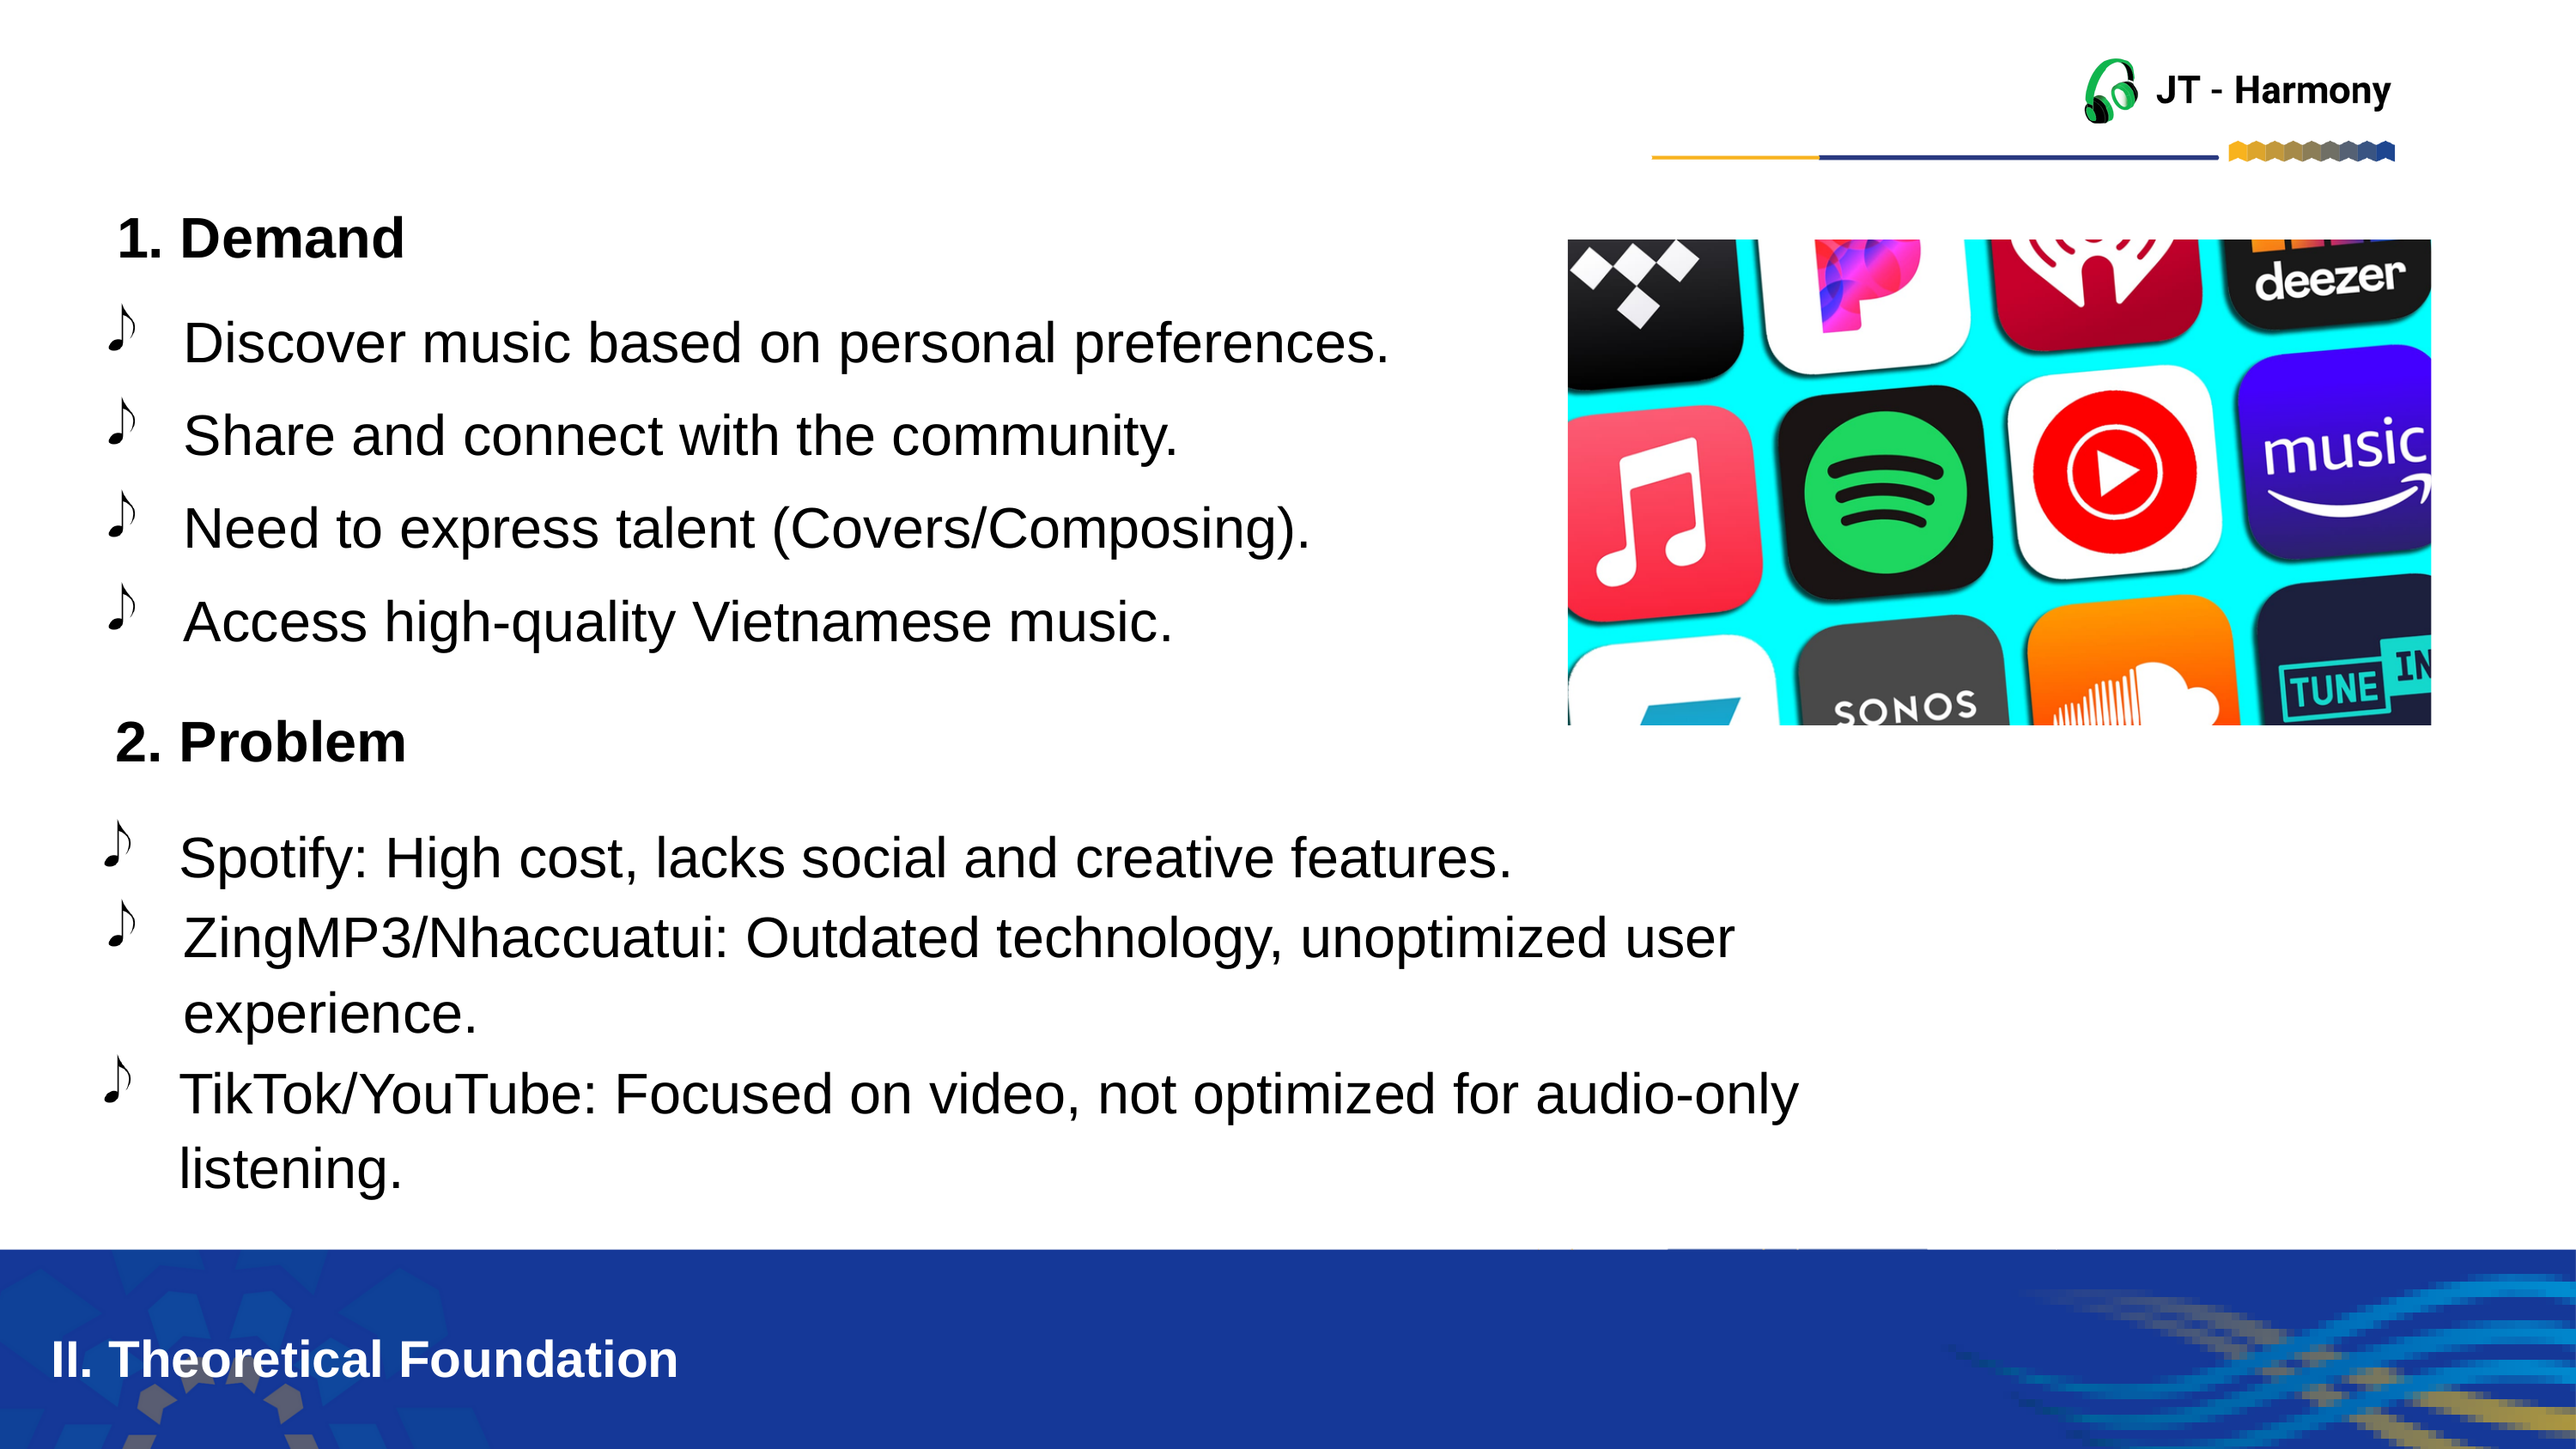

1. Demand

Discover music based on personal preferences.

Share and connect with the community.

Need to express talent (Covers/Composing).

Access high-quality Vietnamese music.
2. Problem

Spotify: High cost, lacks social and creative features.

ZingMP3/Nhaccuatui: Outdated technology, unoptimized user experience.

TikTok/YouTube: Focused on video, not optimized for audio-only listening.

II. Theoretical Foundation